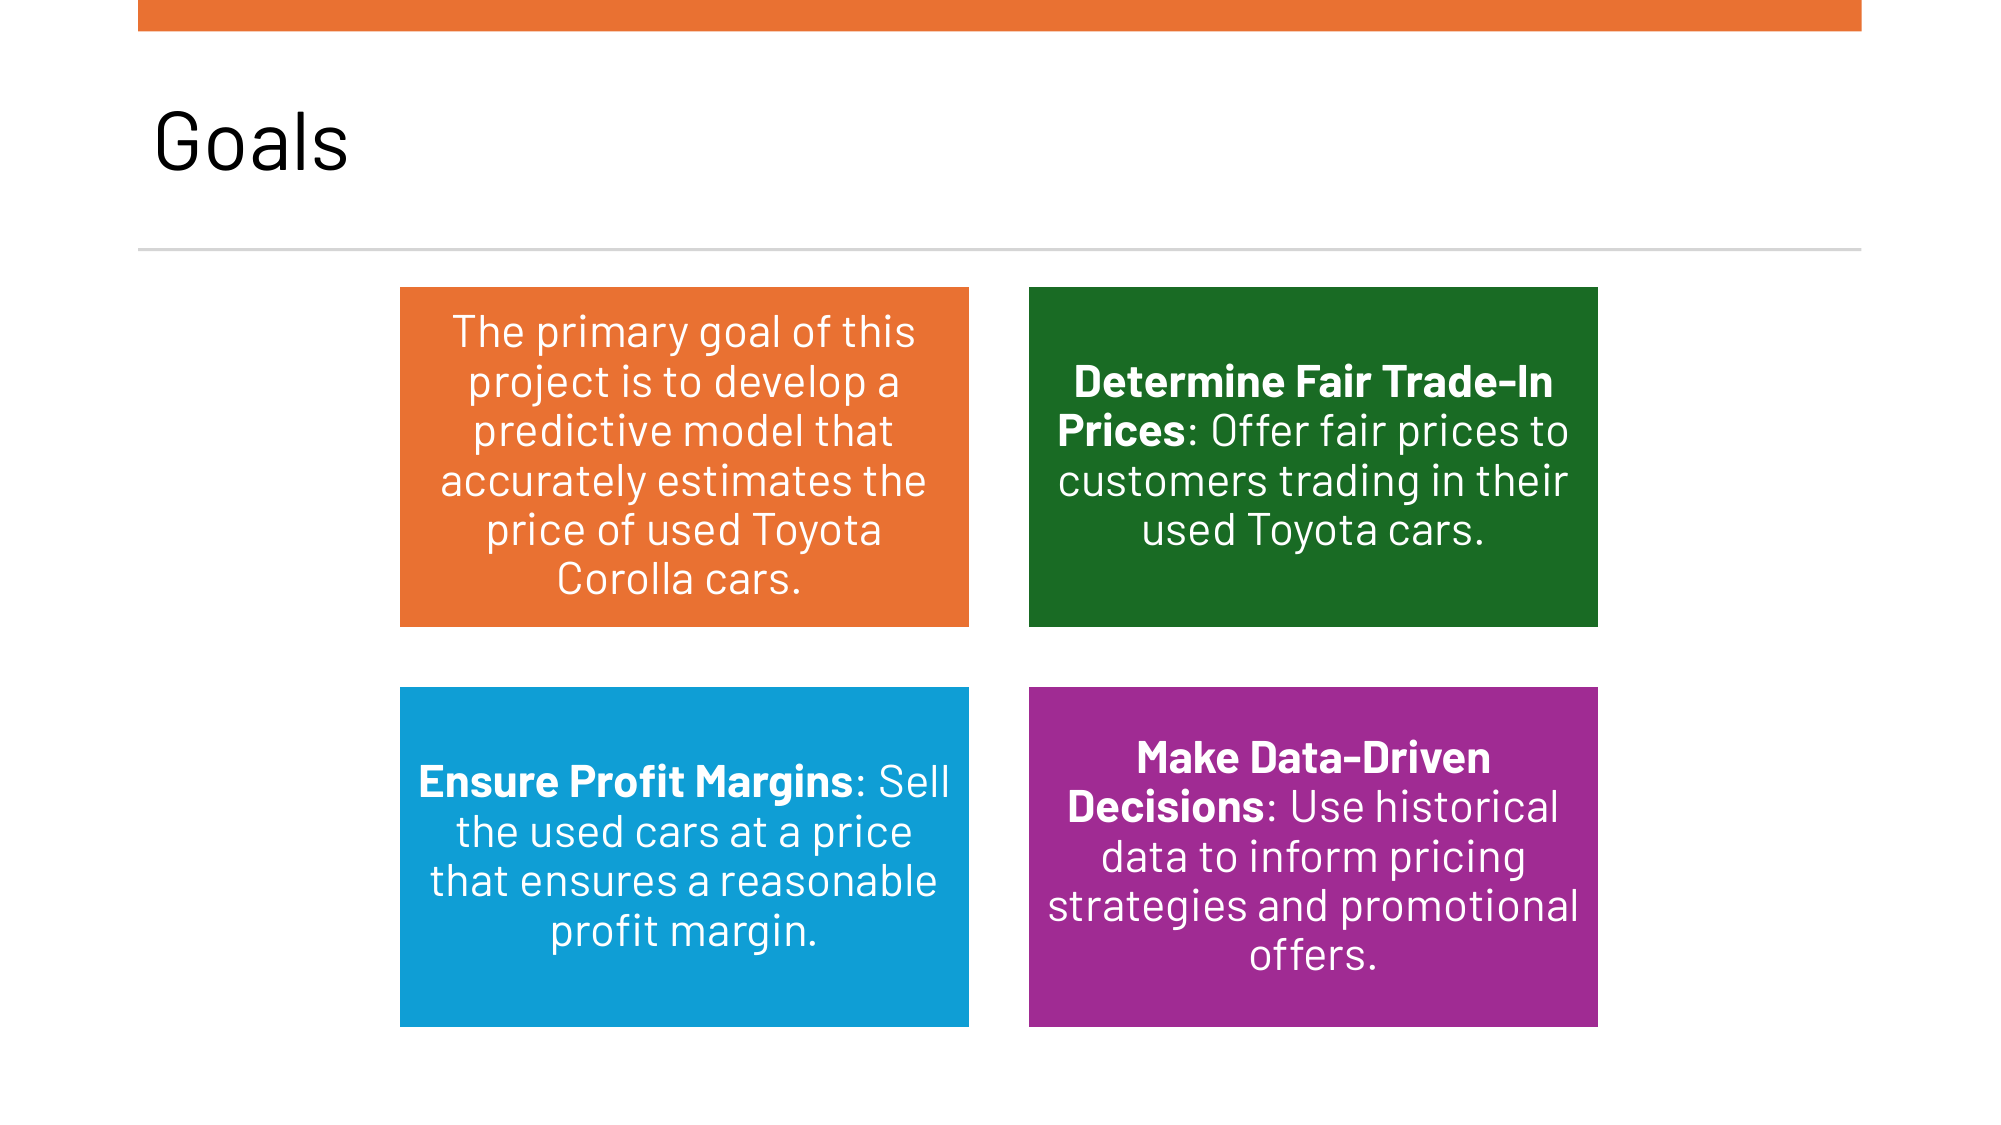

# Goals

The primary goal of this project is to develop a predictive model that accurately estimates the price of used Toyota Corolla cars.
Determine Fair Trade-In Prices: Offer fair prices to customers trading in their used Toyota cars.
Ensure Profit Margins: Sell the used cars at a price that ensures a reasonable profit margin.
Make Data-Driven Decisions: Use historical data to inform pricing strategies and promotional offers.